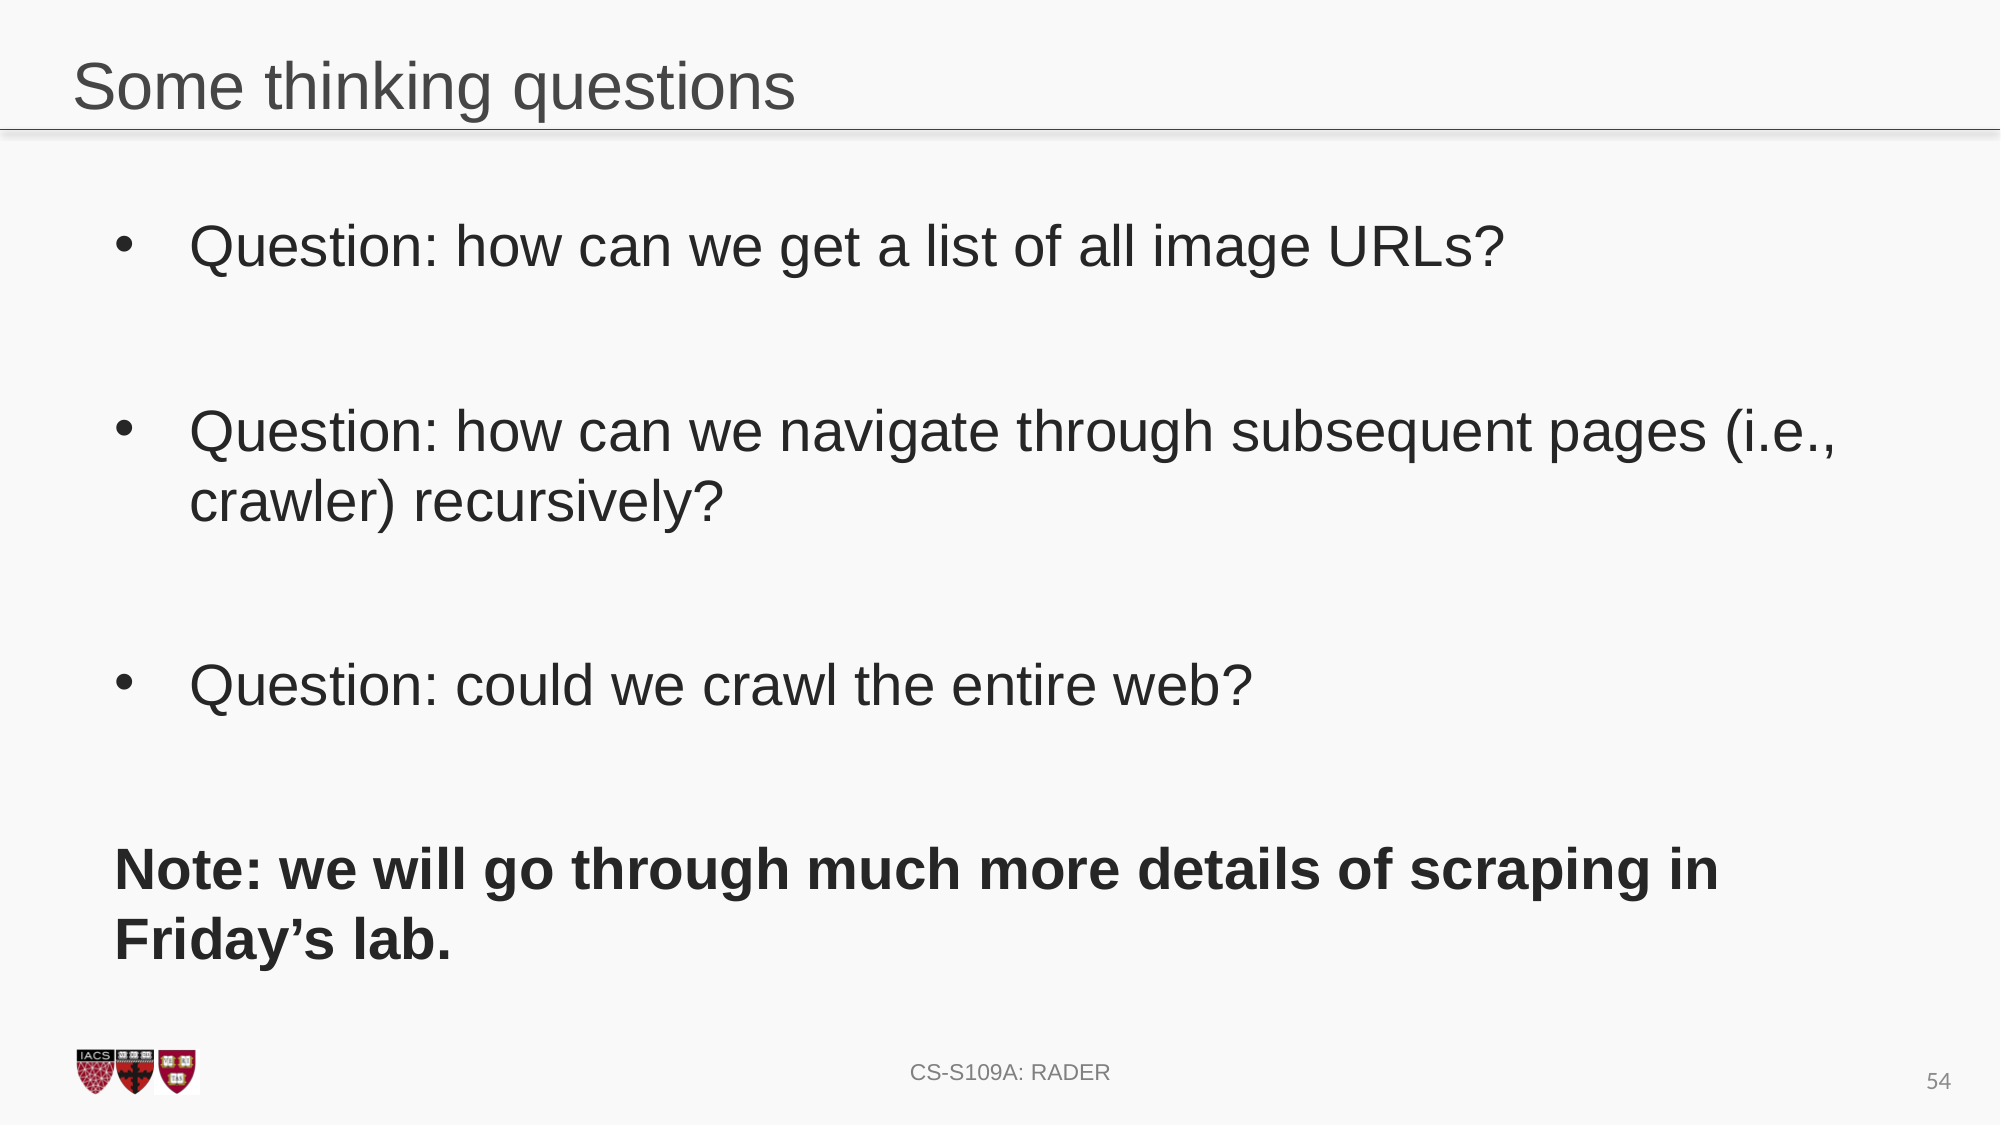

# Some thinking questions
Question: how can we get a list of all image URLs?

Question: how can we navigate through subsequent pages (i.e., crawler) recursively?

Question: could we crawl the entire web?

Note: we will go through much more details of scraping in Friday’s lab.
54